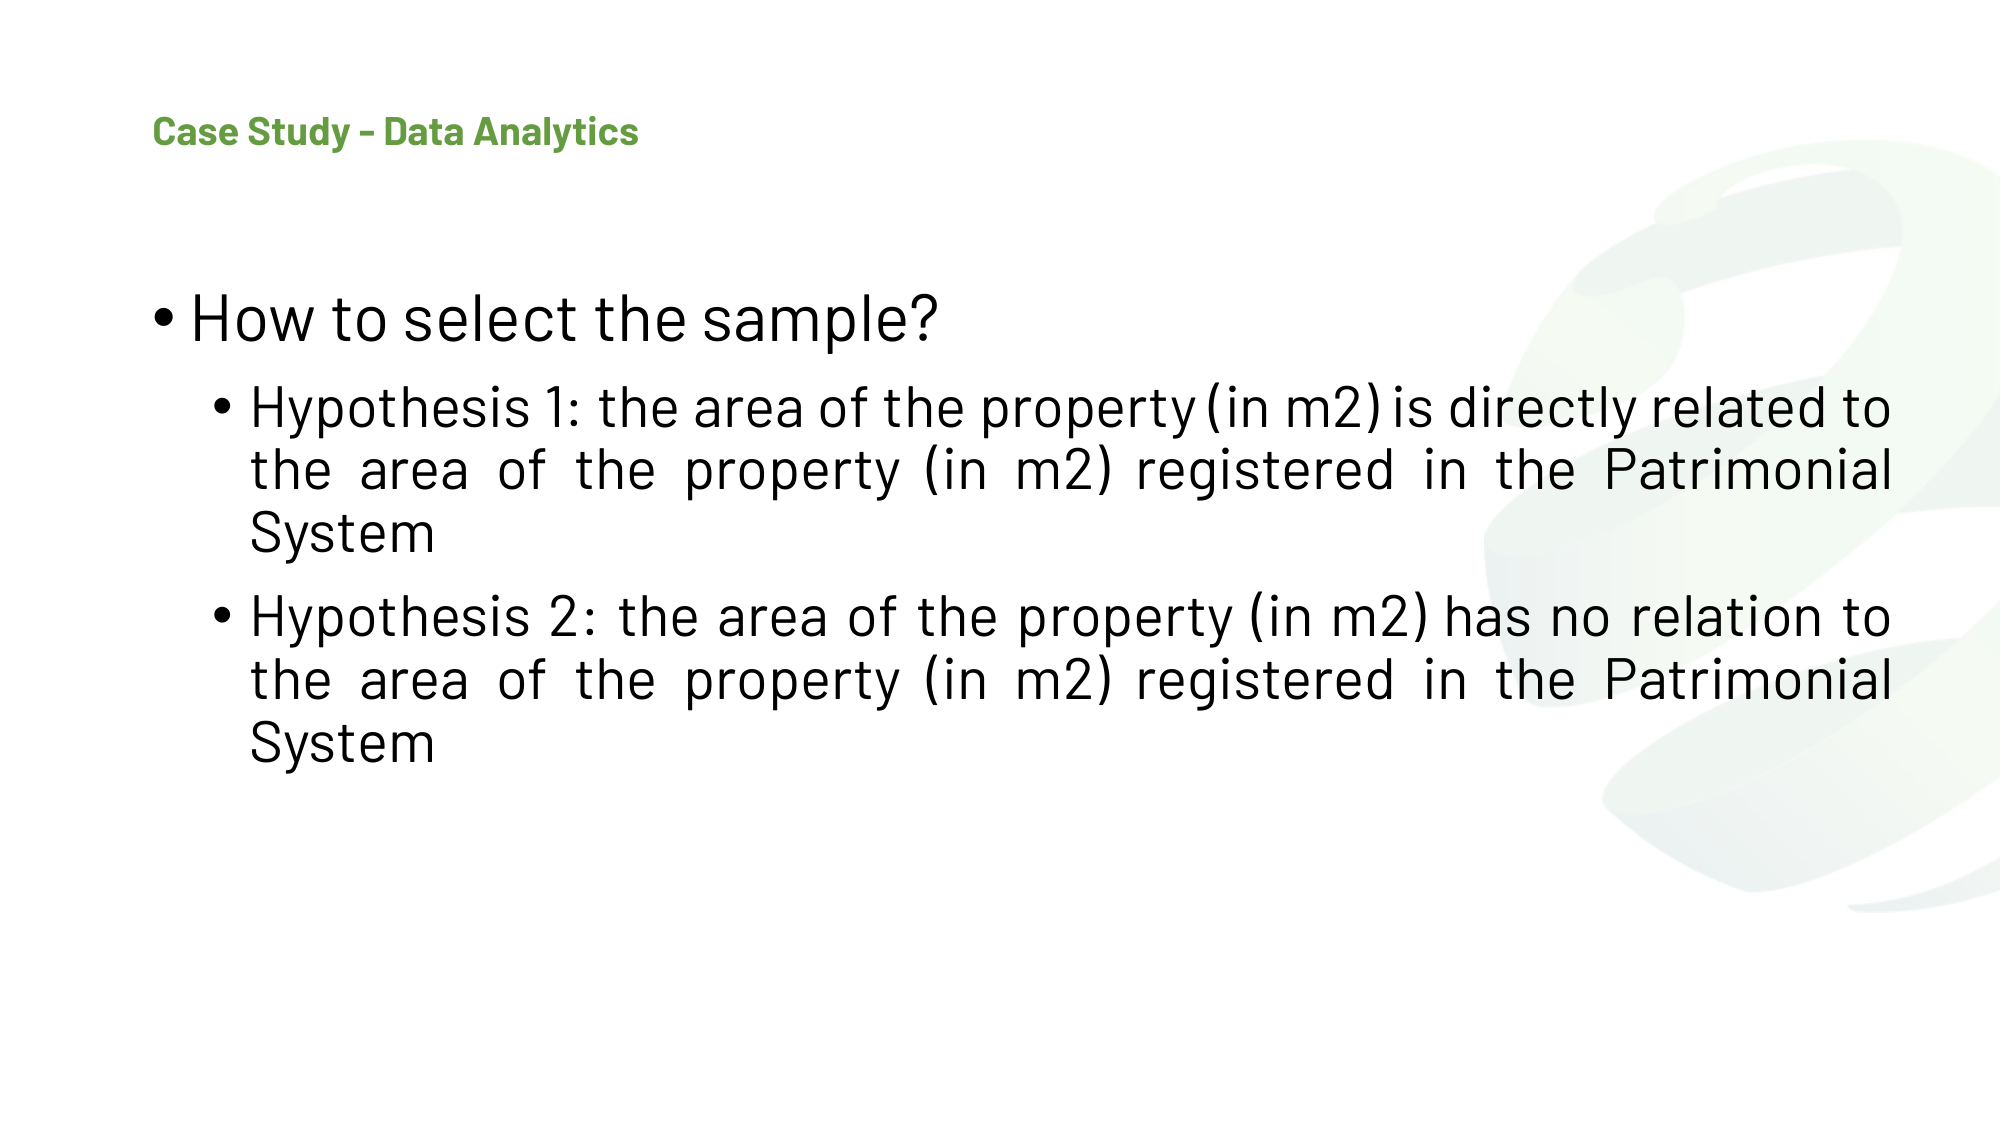

# Case Study - Data Analytics
How to select the sample?
Hypothesis 1: the area of the property (in m2) is directly related to the area of the property (in m2) registered in the Patrimonial System
Hypothesis 2: the area of the property (in m2) has no relation to the area of the property (in m2) registered in the Patrimonial System